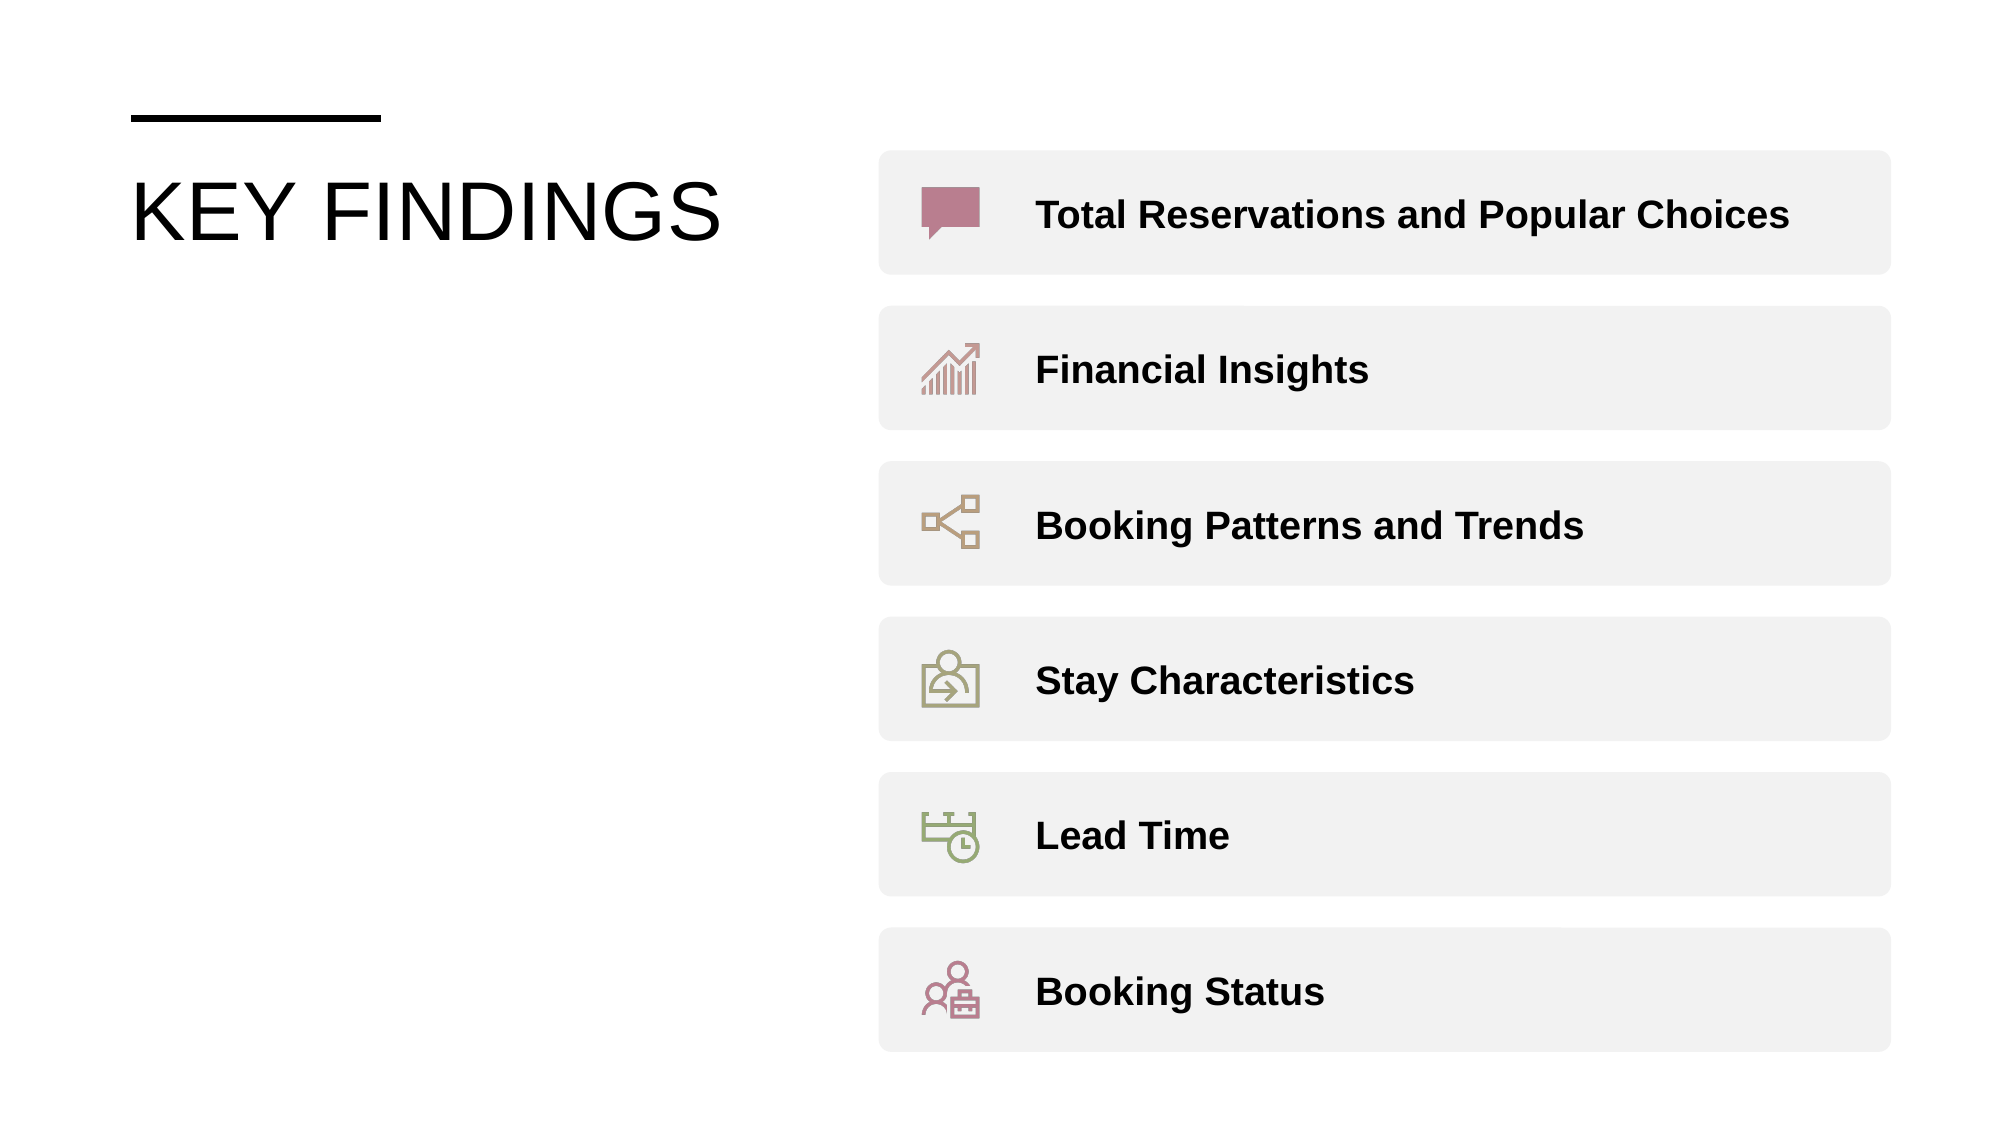

# Key findings
Total Reservations and Popular Choices
Financial Insights
Booking Patterns and Trends
Stay Characteristics
Lead Time
Booking Status